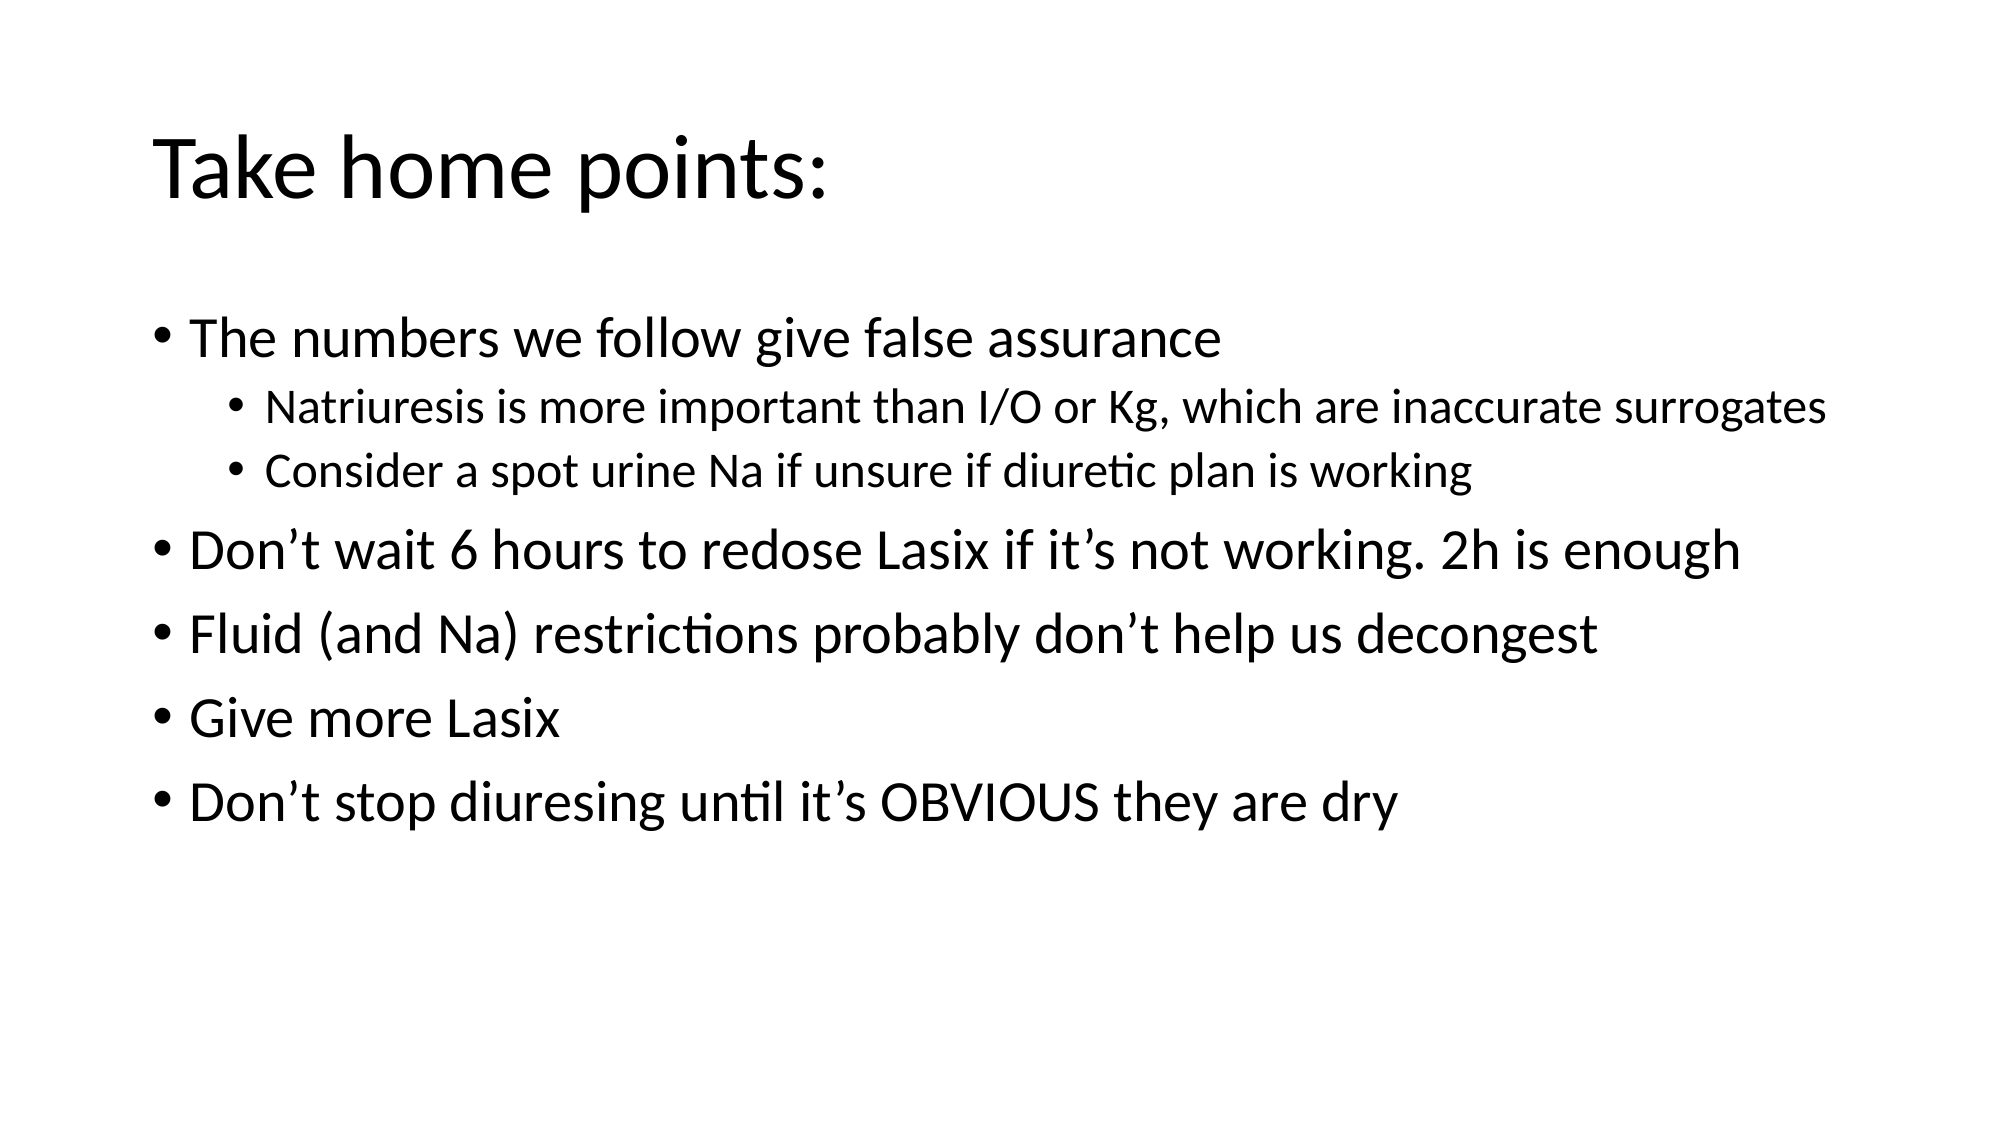

# Take home points:
The numbers we follow give false assurance
Natriuresis is more important than I/O or Kg, which are inaccurate surrogates
Consider a spot urine Na if unsure if diuretic plan is working
Don’t wait 6 hours to redose Lasix if it’s not working. 2h is enough
Fluid (and Na) restrictions probably don’t help us decongest
Give more Lasix
Don’t stop diuresing until it’s OBVIOUS they are dry